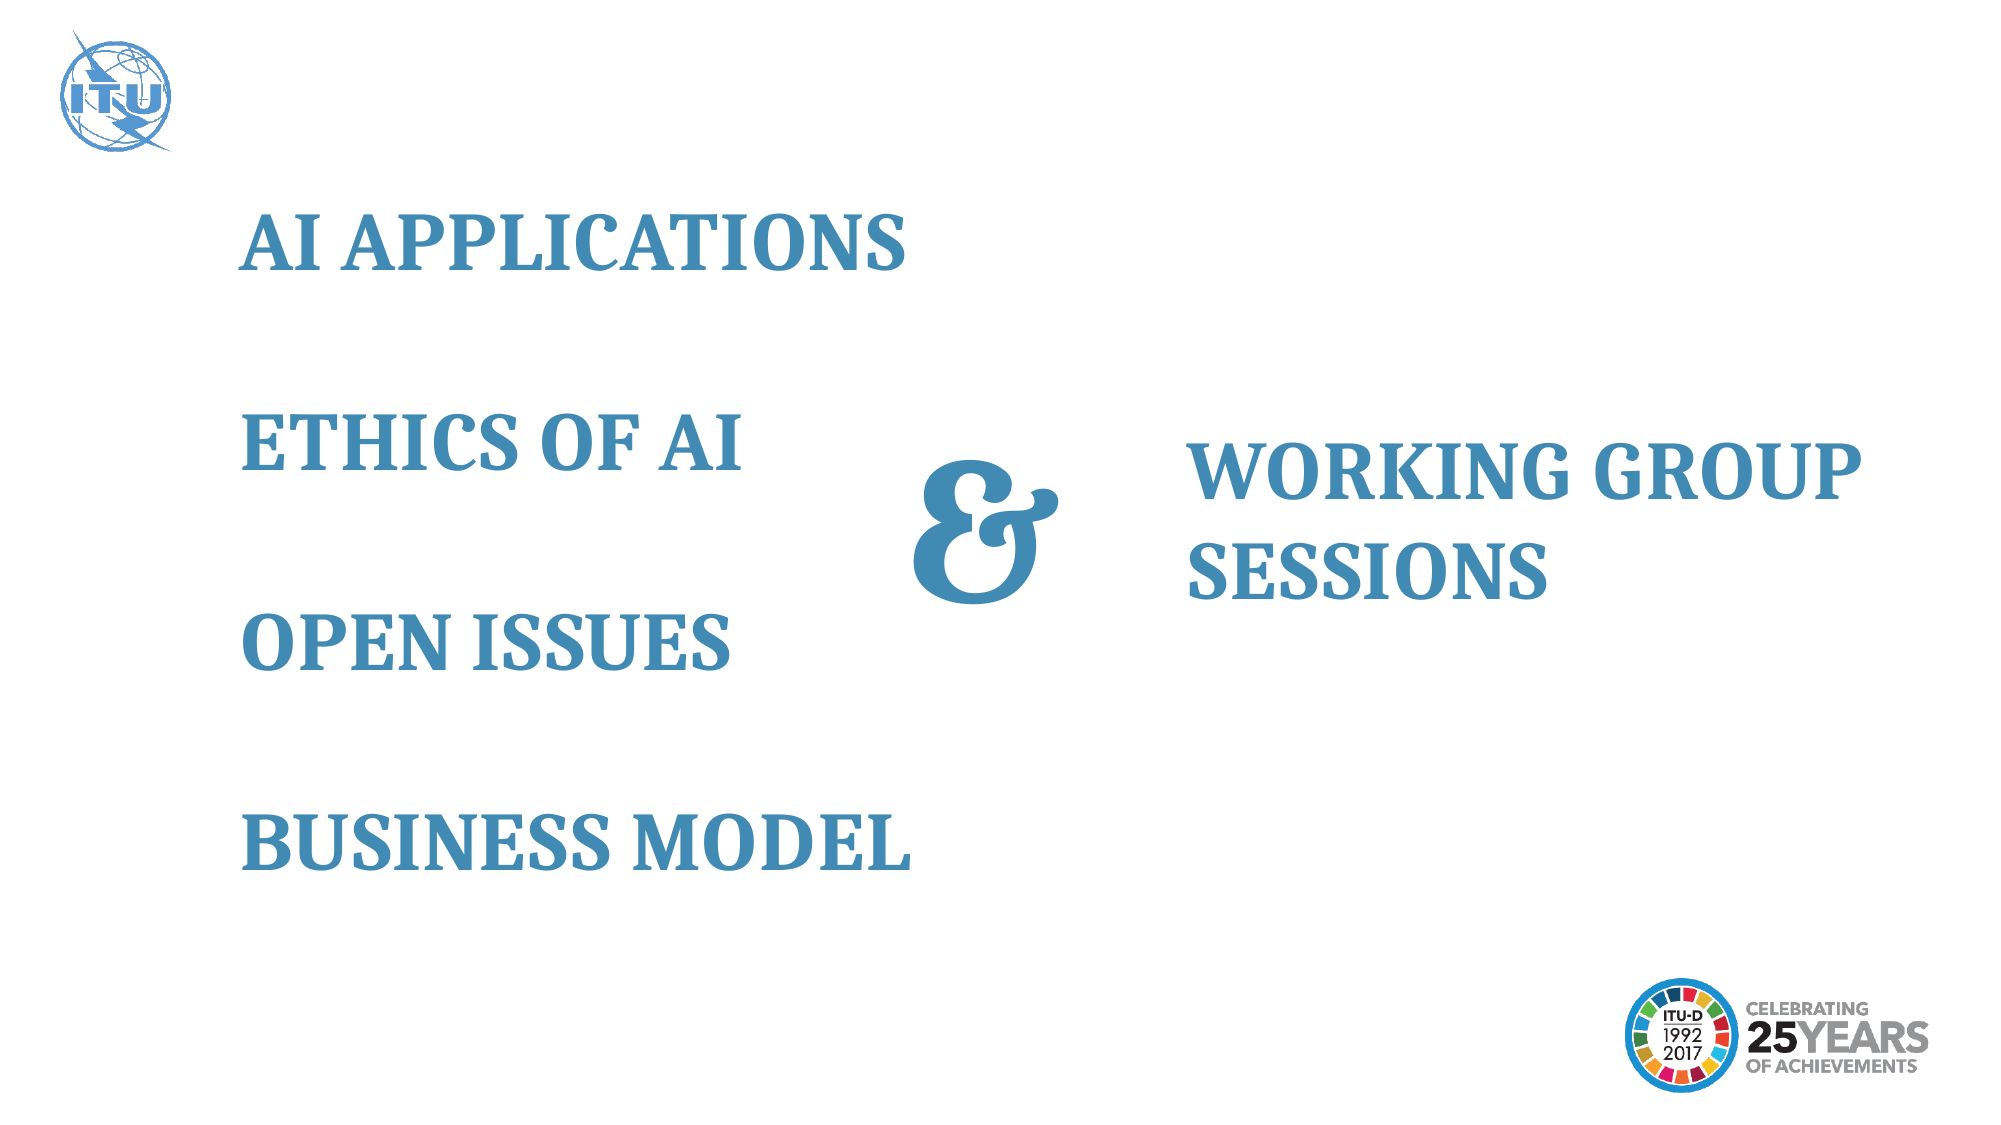

AI APPLICATIONS
ETHICS OF AI
OPEN ISSUES
BUSINESS MODEL
&
WORKING GROUP SESSIONS